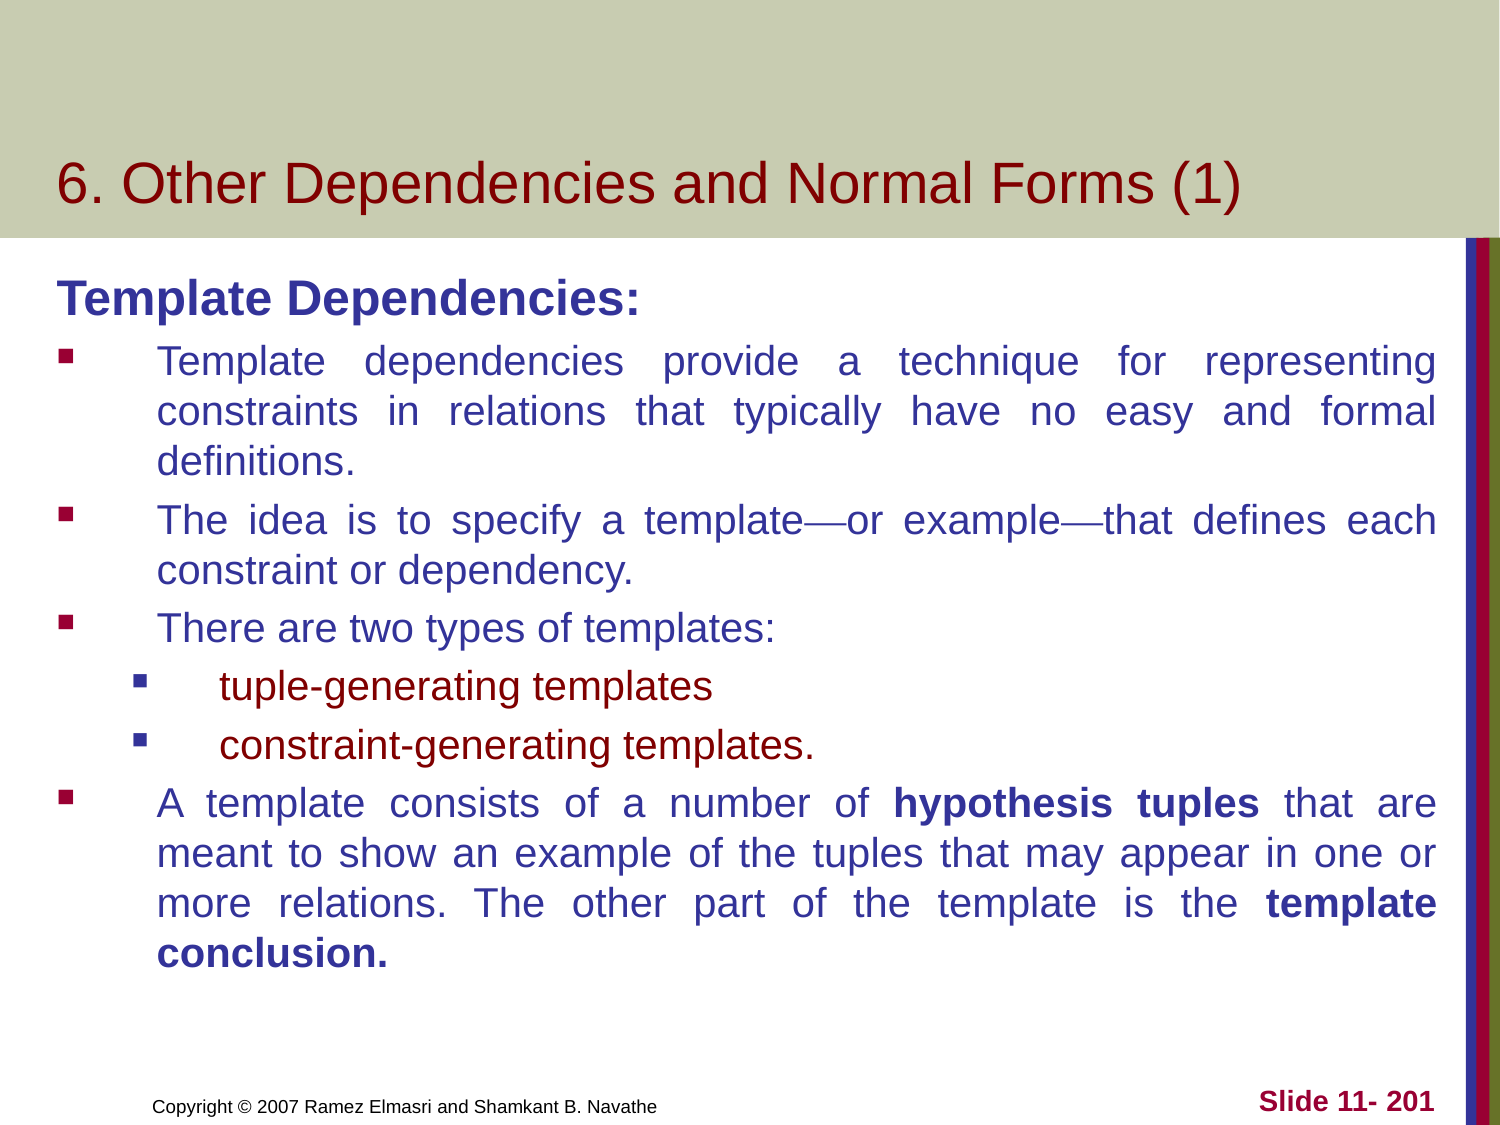

# 6. Other Dependencies and Normal Forms (1)
Template Dependencies:
Template dependencies provide a technique for representing constraints in relations that typically have no easy and formal definitions.
The idea is to specify a template—or example—that defines each constraint or dependency.
There are two types of templates:
tuple-generating templates
constraint-generating templates.
A template consists of a number of hypothesis tuples that are meant to show an example of the tuples that may appear in one or more relations. The other part of the template is the template conclusion.
Slide 11- 201